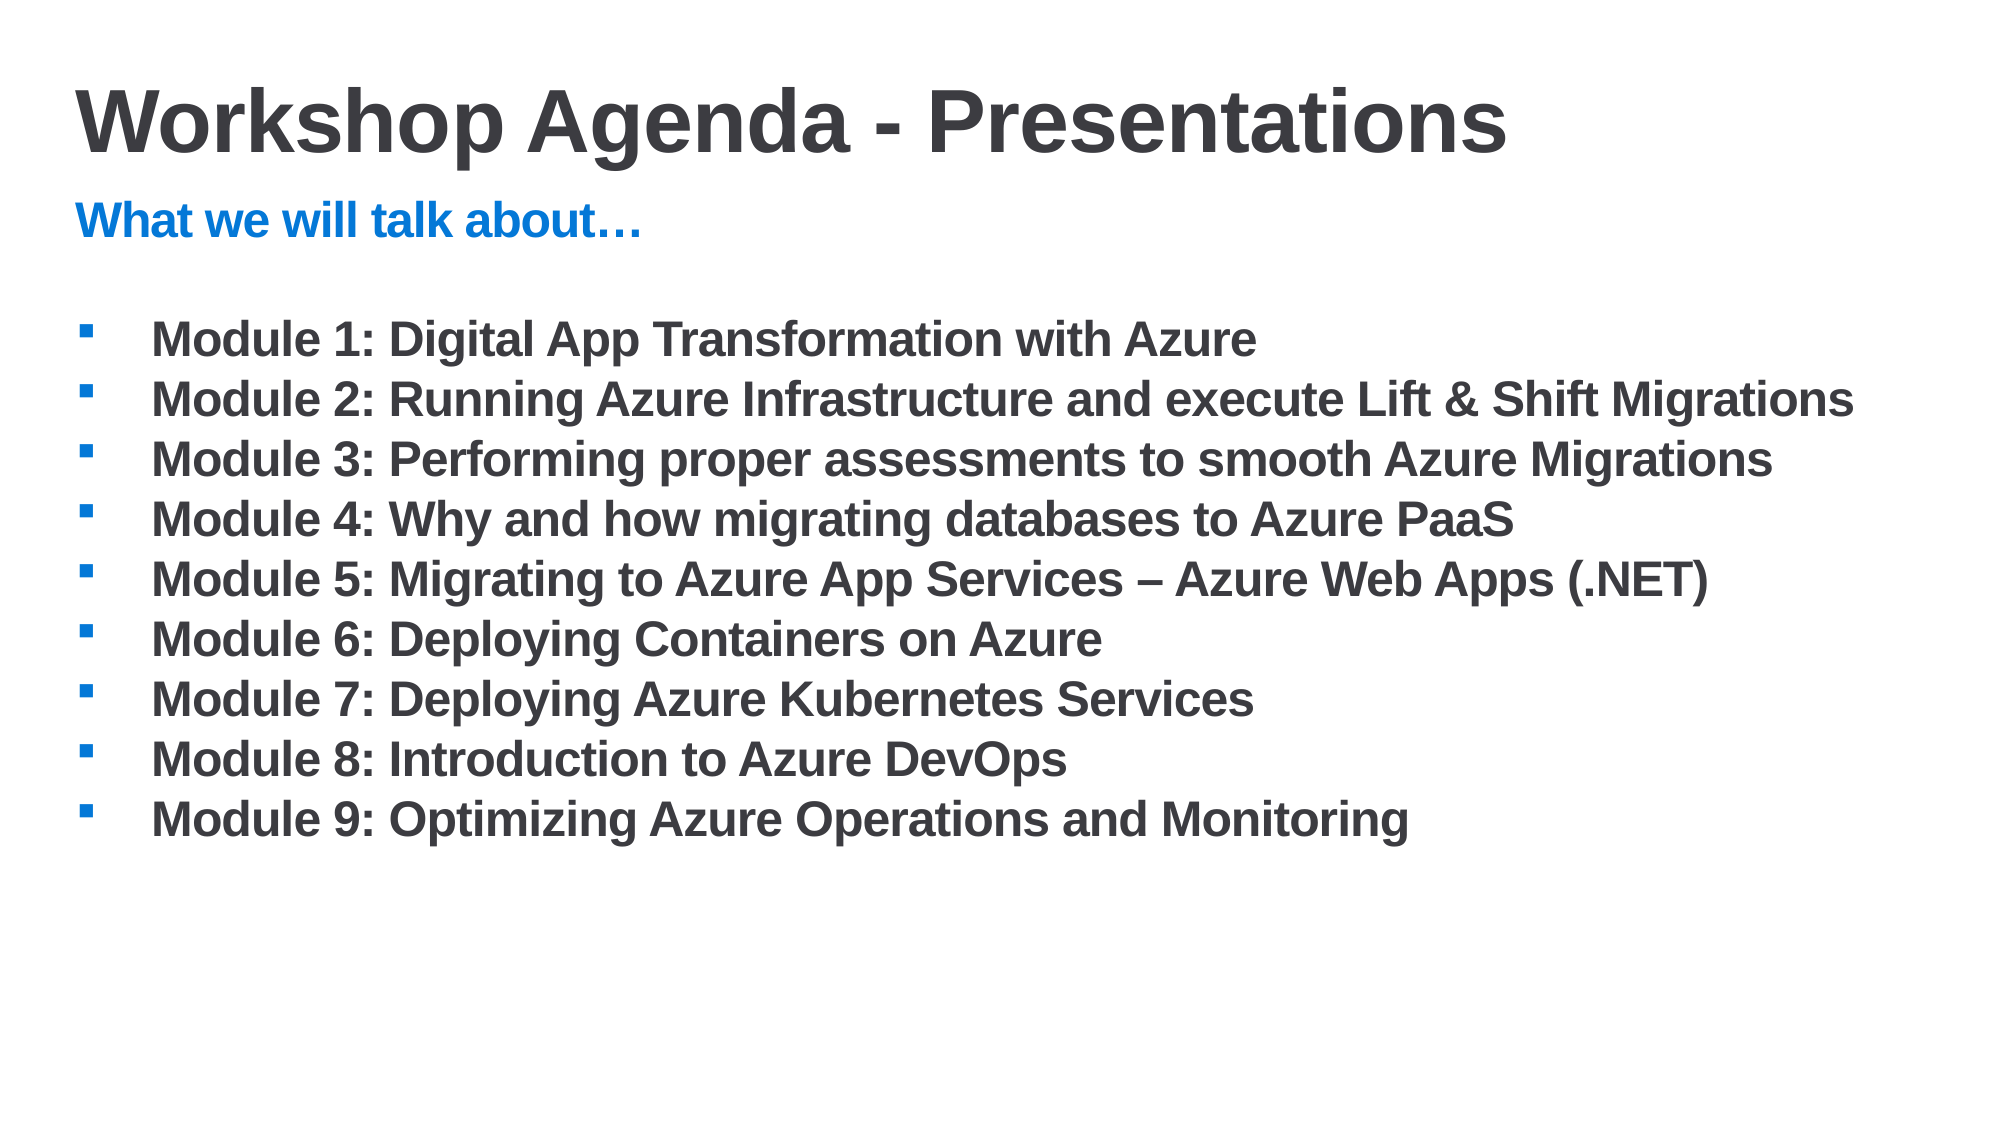

# Workshop Agenda - Presentations
What we will talk about…
Module 1: Digital App Transformation with Azure
Module 2: Running Azure Infrastructure and execute Lift & Shift Migrations
Module 3: Performing proper assessments to smooth Azure Migrations
Module 4: Why and how migrating databases to Azure PaaS
Module 5: Migrating to Azure App Services – Azure Web Apps (.NET)
Module 6: Deploying Containers on Azure
Module 7: Deploying Azure Kubernetes Services
Module 8: Introduction to Azure DevOps
Module 9: Optimizing Azure Operations and Monitoring